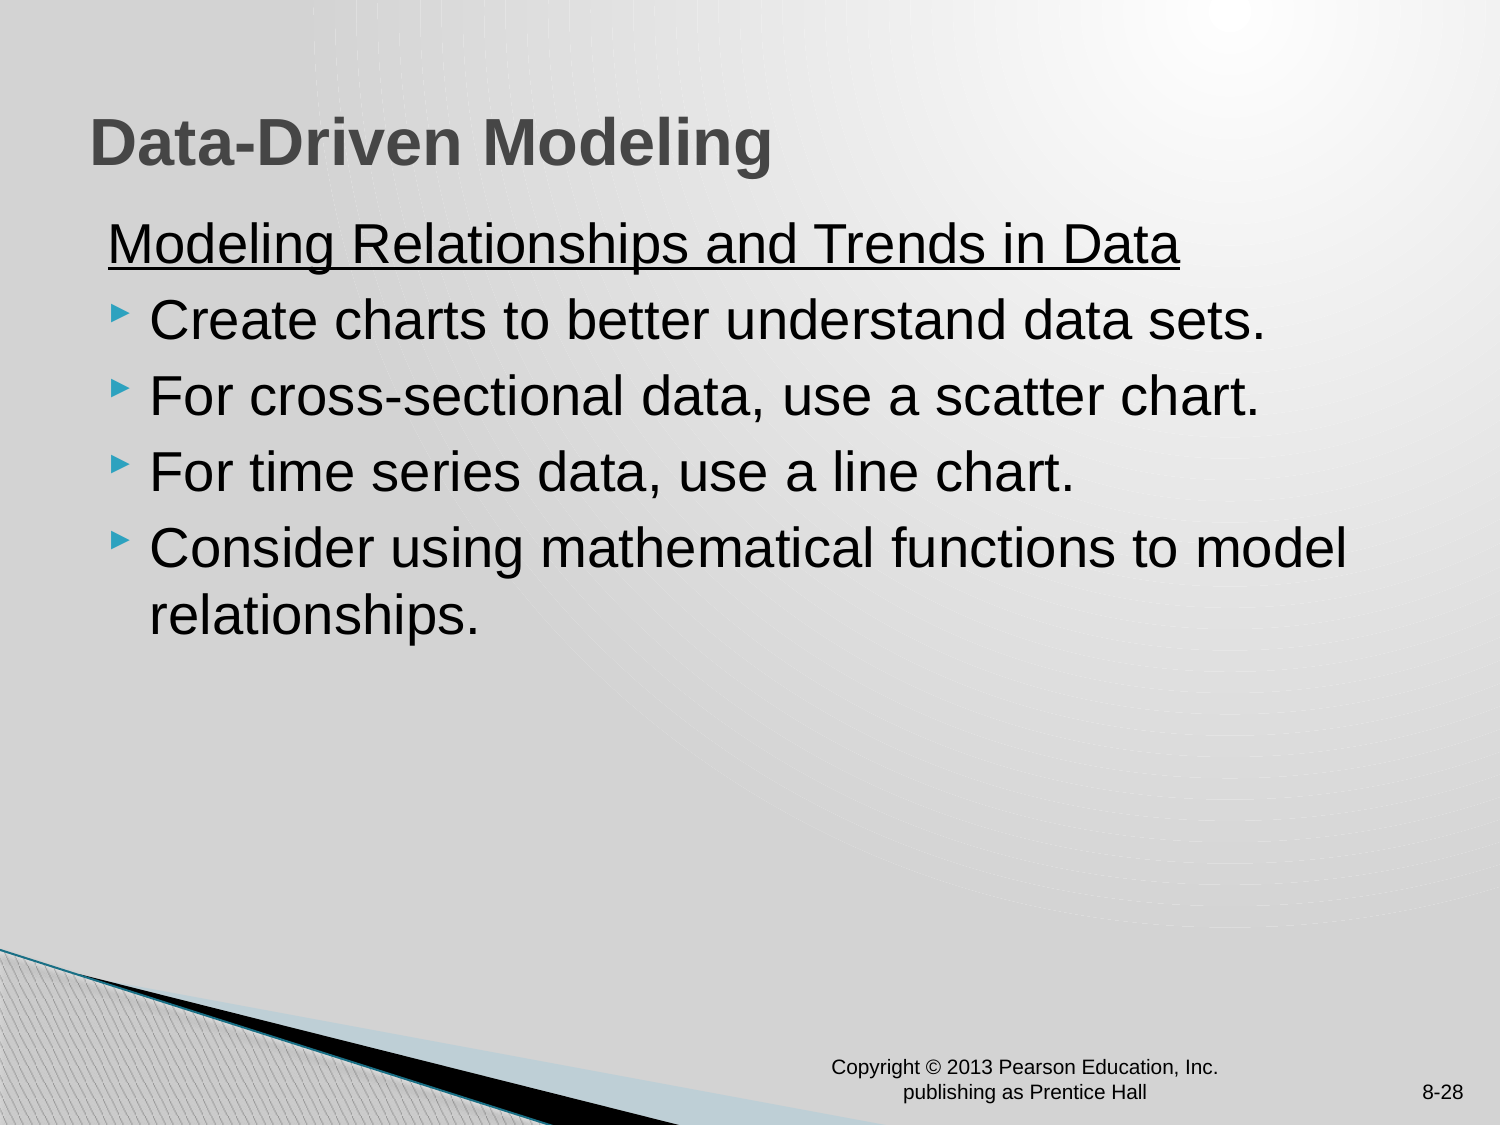

# Data-Driven Modeling
Modeling Relationships and Trends in Data
Create charts to better understand data sets.
For cross-sectional data, use a scatter chart.
For time series data, use a line chart.
Consider using mathematical functions to model relationships.
Copyright © 2013 Pearson Education, Inc. publishing as Prentice Hall
8-28